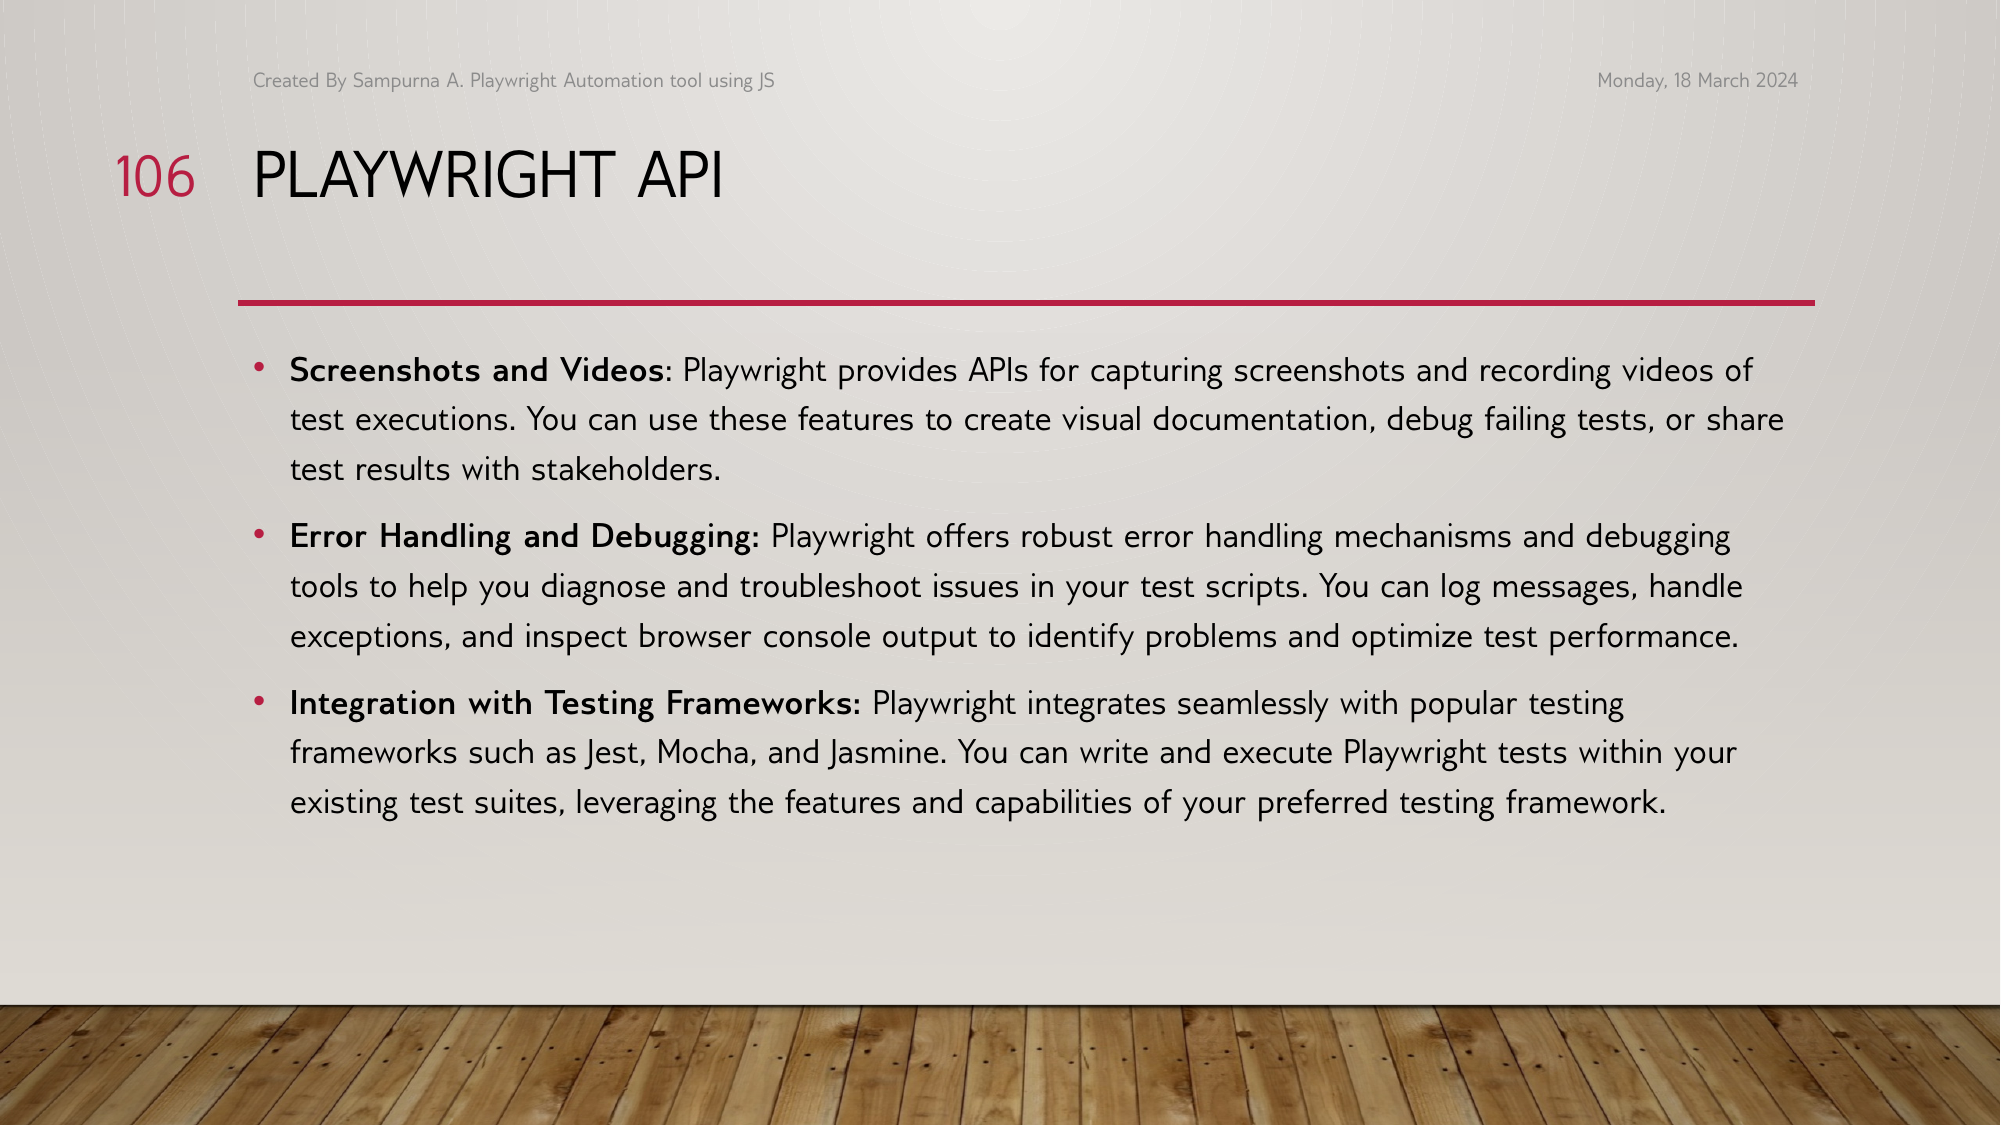

Created By Sampurna A. Playwright Automation tool using JS
Monday, 18 March 2024
106
# Playwright API
Screenshots and Videos: Playwright provides APIs for capturing screenshots and recording videos of test executions. You can use these features to create visual documentation, debug failing tests, or share test results with stakeholders.
Error Handling and Debugging: Playwright offers robust error handling mechanisms and debugging tools to help you diagnose and troubleshoot issues in your test scripts. You can log messages, handle exceptions, and inspect browser console output to identify problems and optimize test performance.
Integration with Testing Frameworks: Playwright integrates seamlessly with popular testing frameworks such as Jest, Mocha, and Jasmine. You can write and execute Playwright tests within your existing test suites, leveraging the features and capabilities of your preferred testing framework.